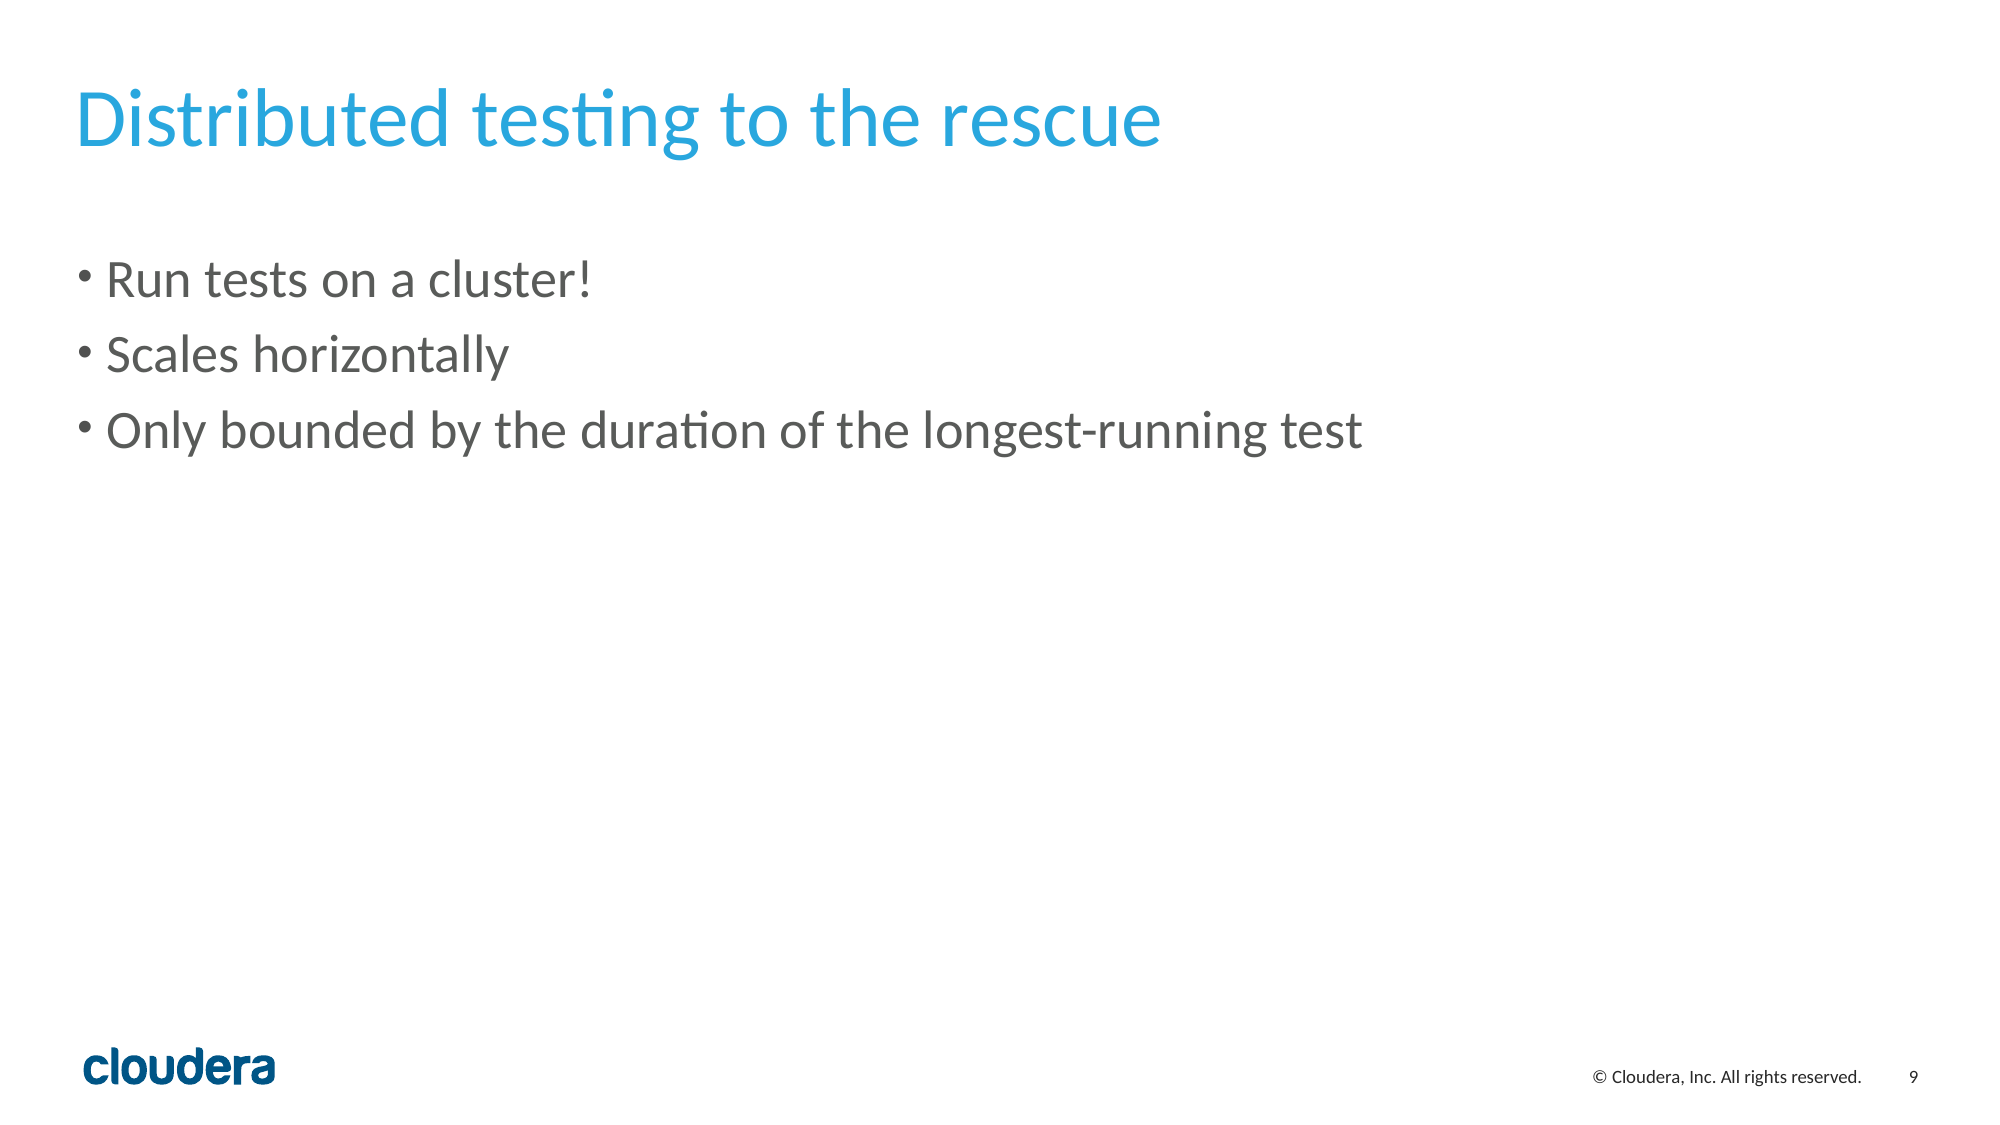

# Distributed testing to the rescue
Run tests on a cluster!
Scales horizontally
Only bounded by the duration of the longest-running test